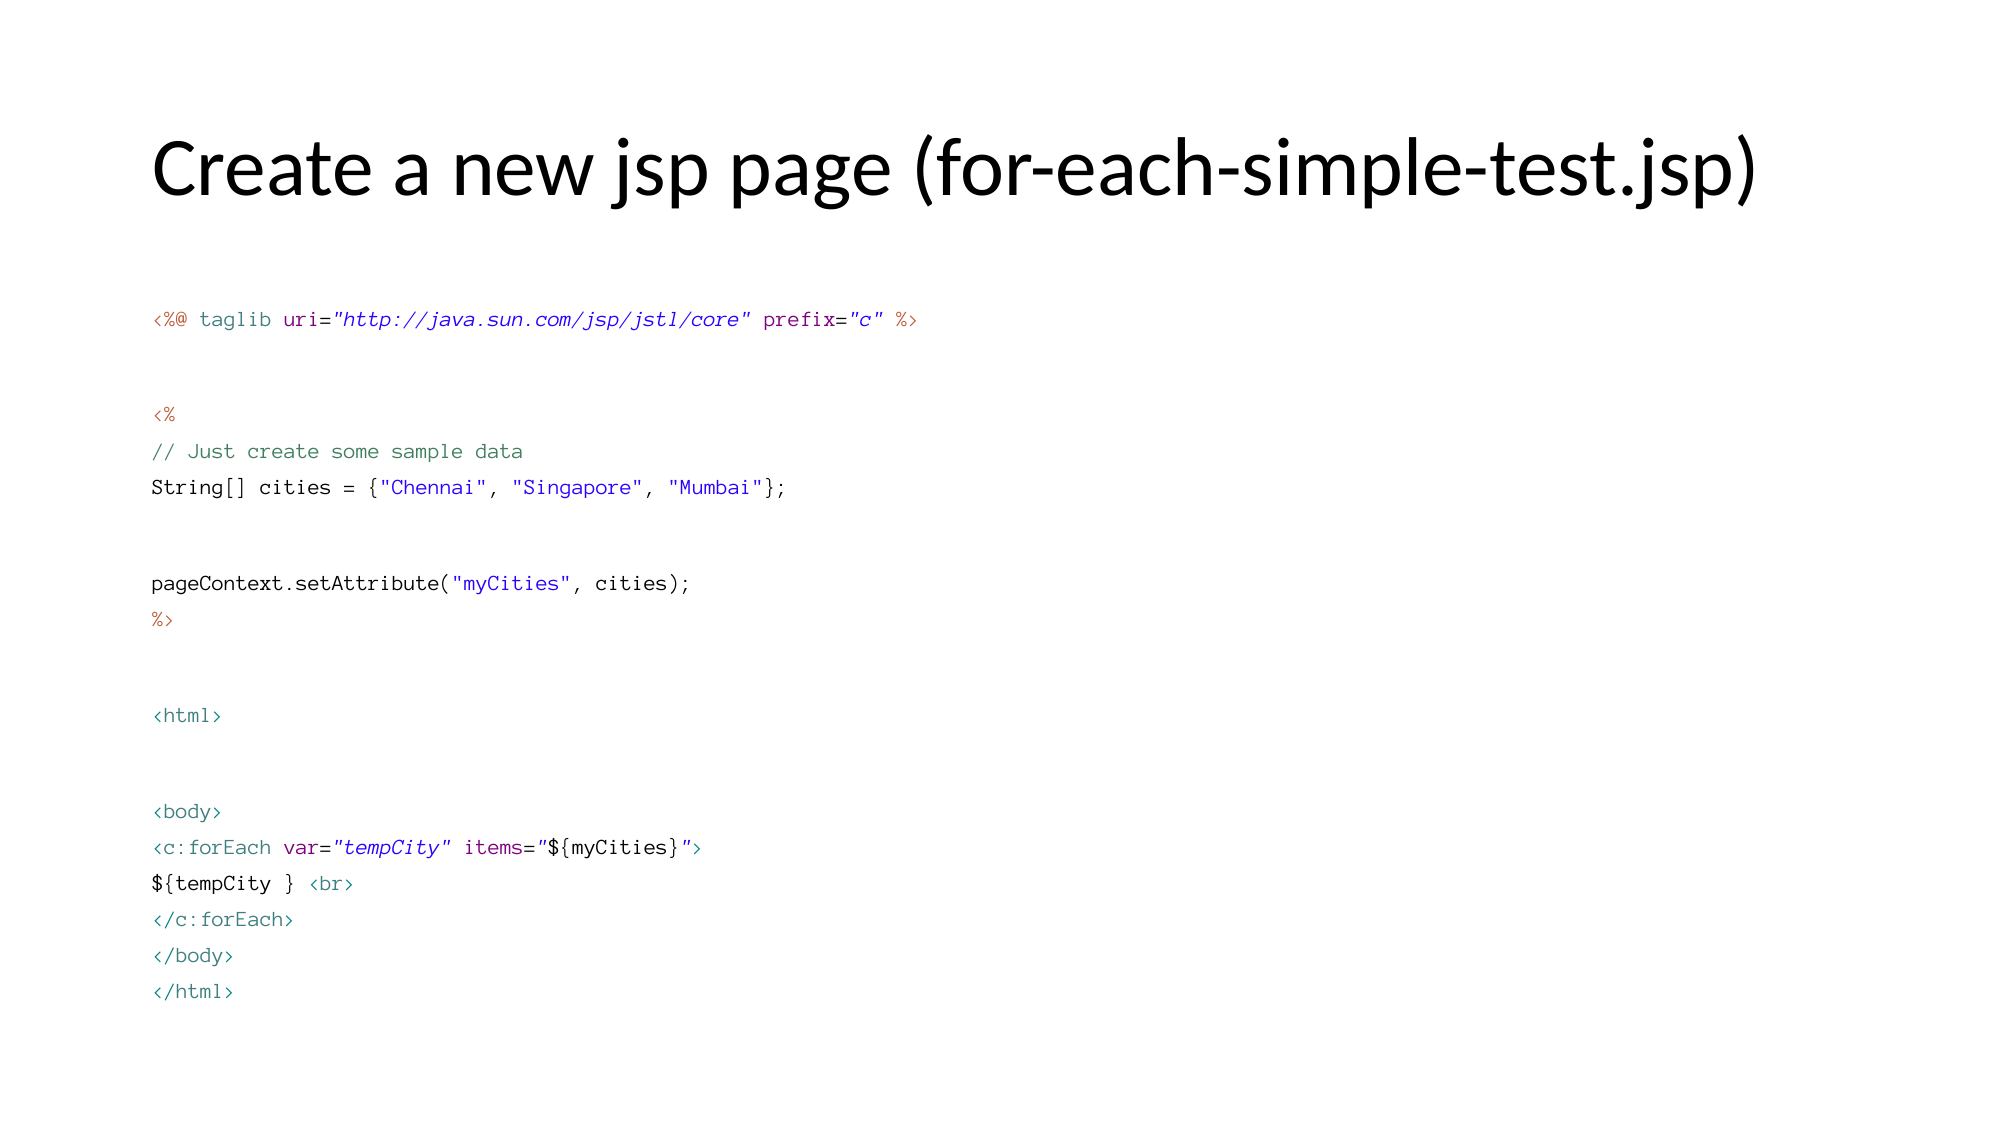

# Create a new jsp page (for-each-simple-test.jsp)
<%@ taglib uri="http://java.sun.com/jsp/jstl/core" prefix="c" %>

<%
// Just create some sample data
String[] cities = {"Chennai", "Singapore", "Mumbai"};

pageContext.setAttribute("myCities", cities);
%>

<html>

<body>
<c:forEach var="tempCity" items="${myCities}">
${tempCity } <br>
</c:forEach>
</body>
</html>